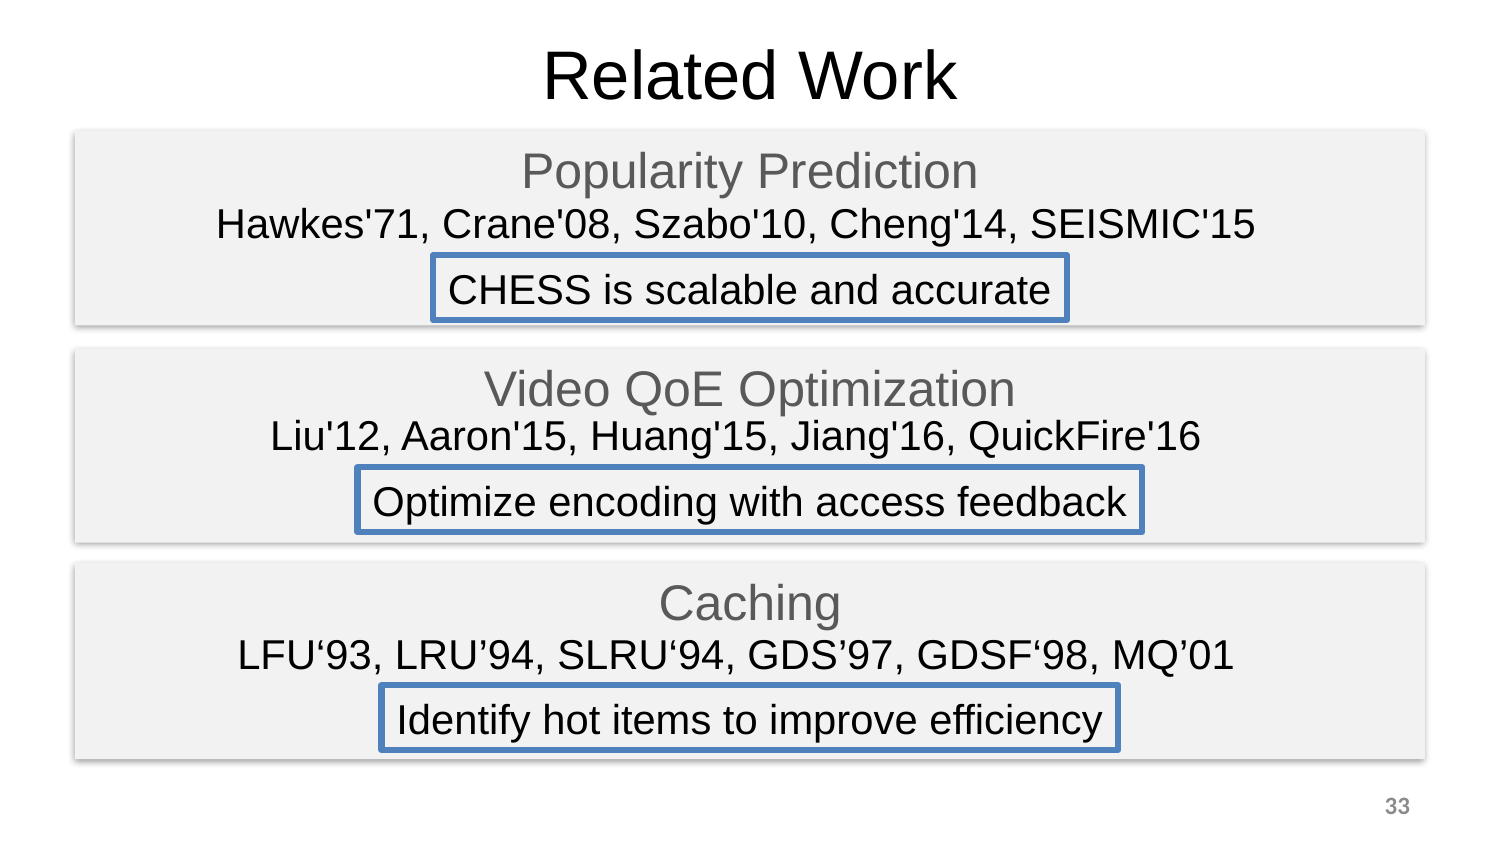

# Related Work
Popularity Prediction
Hawkes'71, Crane'08, Szabo'10, Cheng'14, SEISMIC'15
CHESS is scalable and accurate
Video QoE Optimization
Liu'12, Aaron'15, Huang'15, Jiang'16, QuickFire'16
Optimize encoding with access feedback
Caching
LFU‘93, LRU’94, SLRU‘94, GDS’97, GDSF‘98, MQ’01
Identify hot items to improve efficiency
33